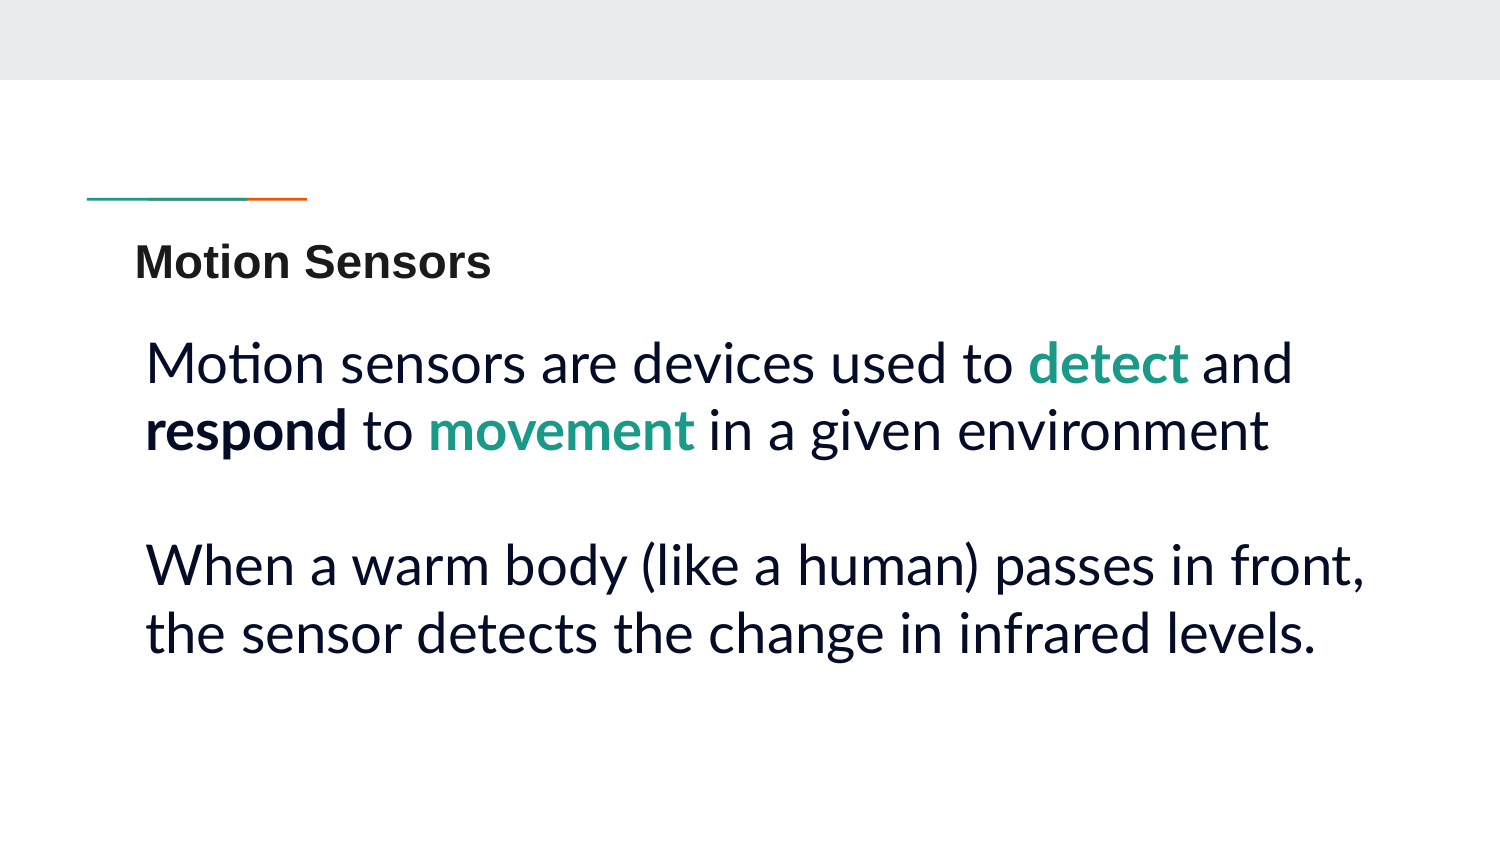

# Motion Sensors
Motion sensors are devices used to detect and respond to movement in a given environment

When a warm body (like a human) passes in front, the sensor detects the change in infrared levels.